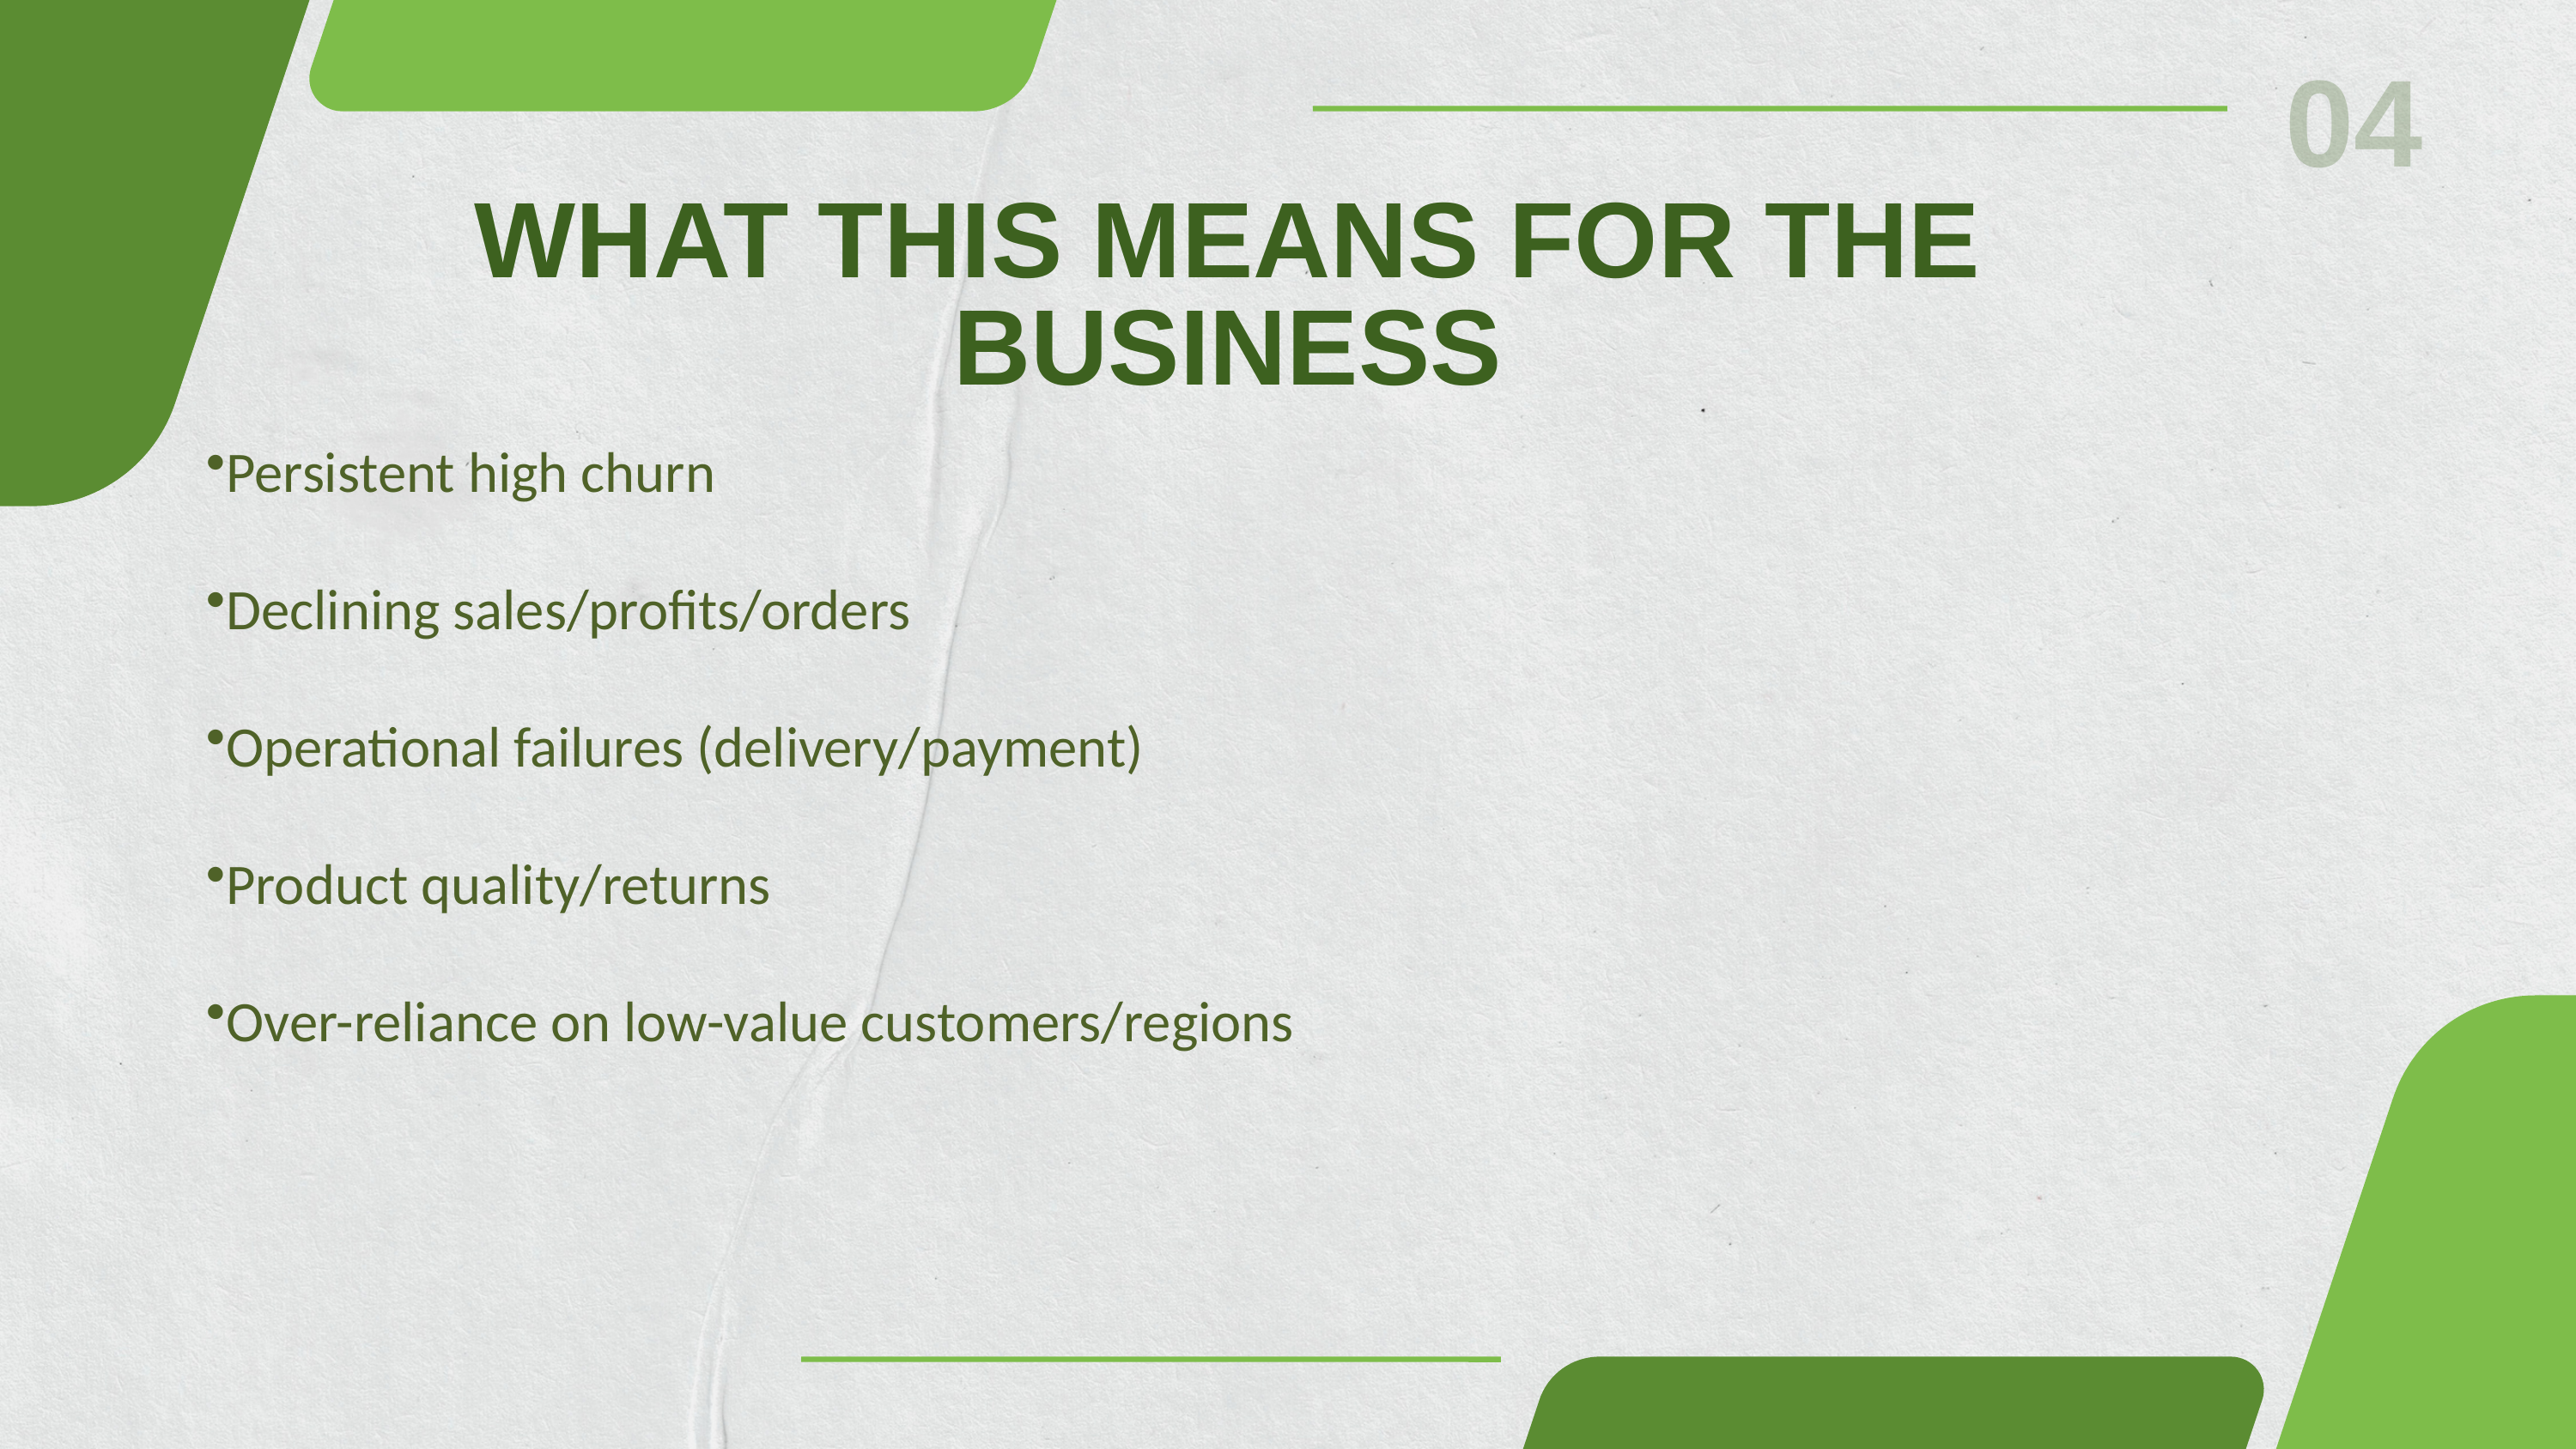

04

WHAT THIS MEANS FOR THE BUSINESS
Persistent high churn

Declining sales/profits/orders

Operational failures (delivery/payment)

Product quality/returns

Over-reliance on low-value customers/regions